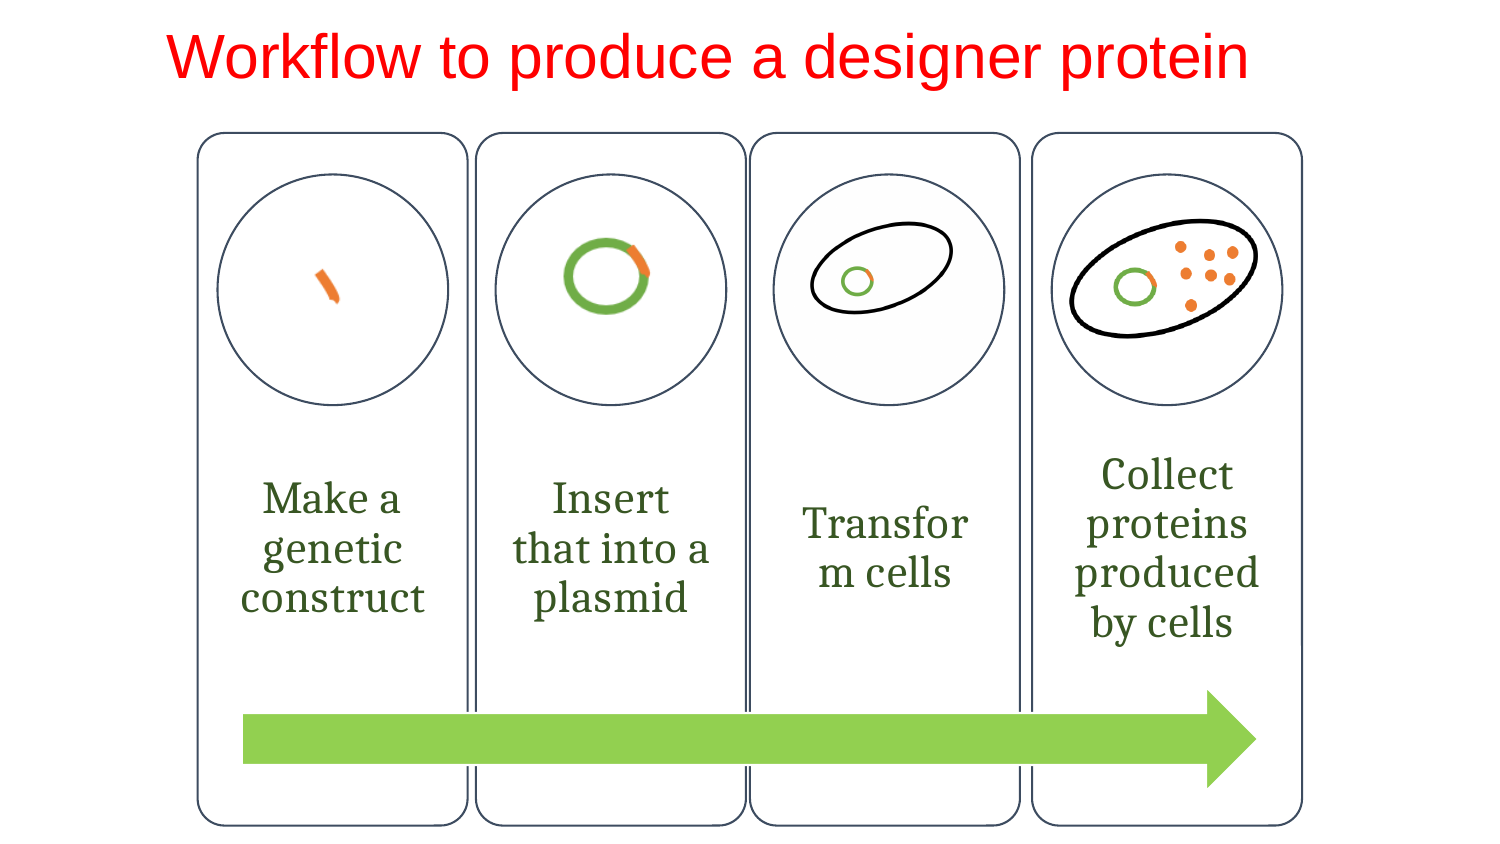

# Workflow to produce a designer protein
Make a genetic construct
Insert that into a plasmid
Transform cells
Collect proteins produced by cells